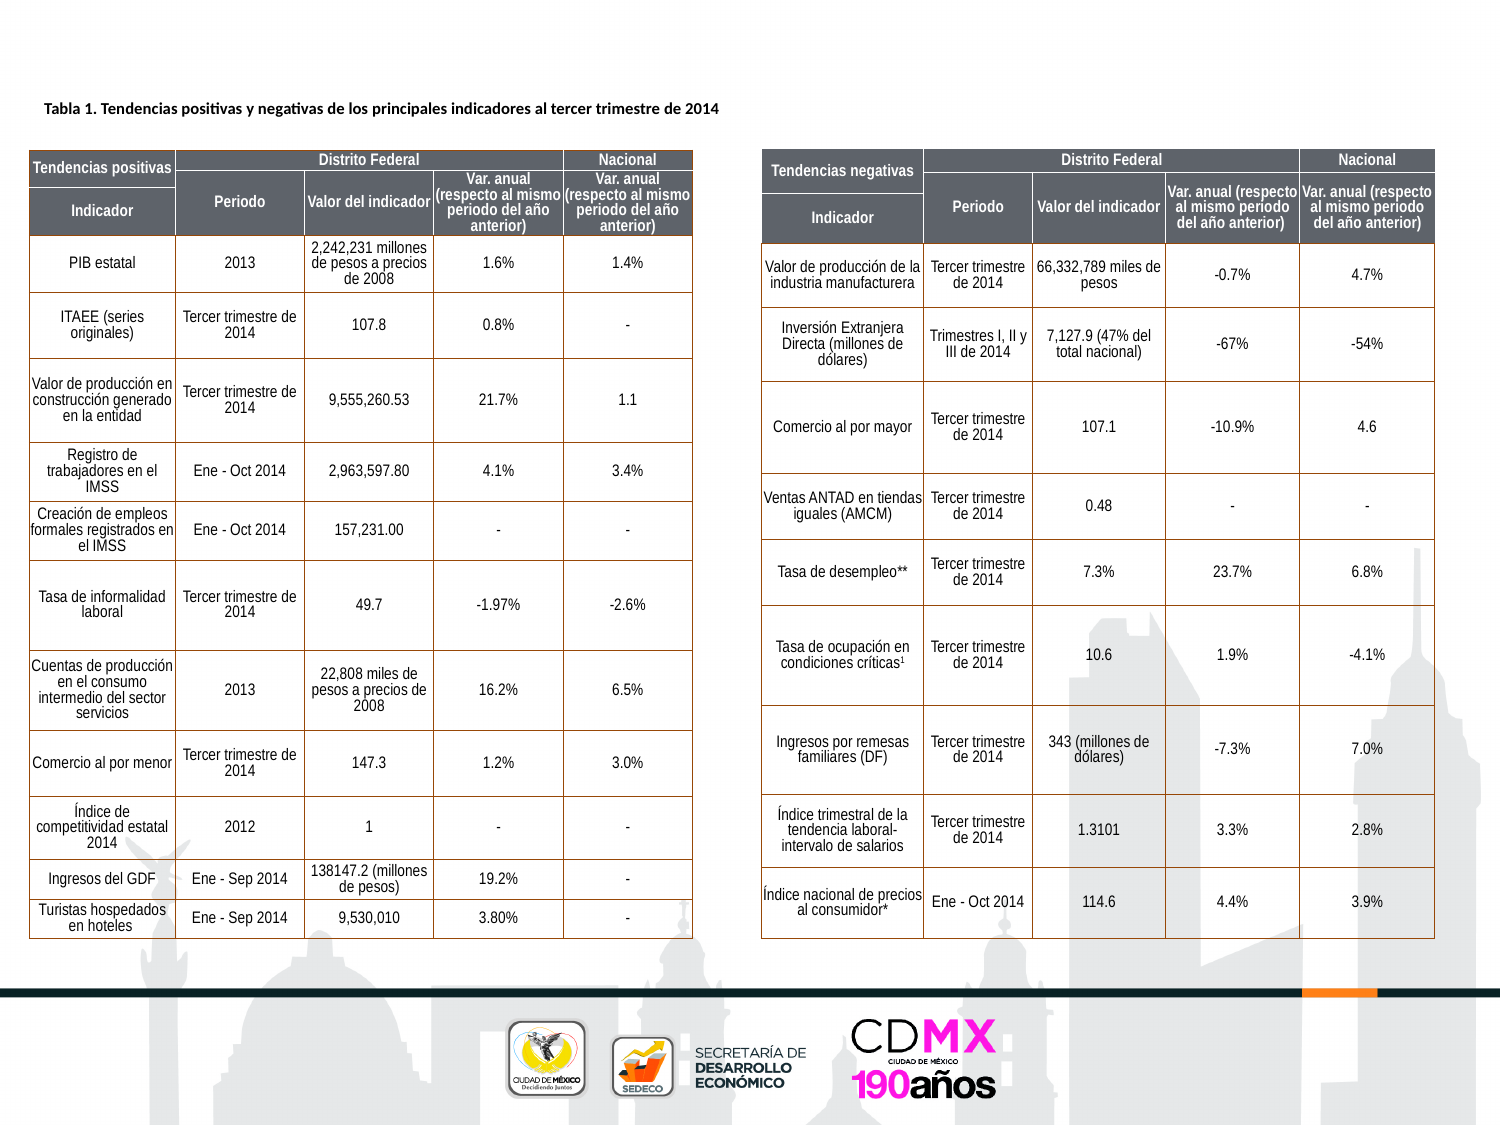

Tabla 1. Tendencias positivas y negativas de los principales indicadores al tercer trimestre de 2014
| Tendencias negativas | Distrito Federal |  |  | Nacional |
| --- | --- | --- | --- | --- |
|  | Periodo | Valor del indicador | Var. anual (respecto al mismo periodo del año anterior) | Var. anual (respecto al mismo periodo del año anterior) |
| Indicador |  |  |  |  |
| Valor de producción de la industria manufacturera | Tercer trimestre de 2014 | 66,332,789 miles de pesos | -0.7% | 4.7% |
| Inversión Extranjera Directa (millones de dólares) | Trimestres I, II y III de 2014 | 7,127.9 (47% del total nacional) | -67% | -54% |
| Comercio al por mayor | Tercer trimestre de 2014 | 107.1 | -10.9% | 4.6 |
| Ventas ANTAD en tiendas iguales (AMCM) | Tercer trimestre de 2014 | 0.48 | - | - |
| Tasa de desempleo\*\* | Tercer trimestre de 2014 | 7.3% | 23.7% | 6.8% |
| Tasa de ocupación en condiciones críticas1 | Tercer trimestre de 2014 | 10.6 | 1.9% | -4.1% |
| Ingresos por remesas familiares (DF) | Tercer trimestre de 2014 | 343 (millones de dólares) | -7.3% | 7.0% |
| Índice trimestral de la tendencia laboral- intervalo de salarios | Tercer trimestre de 2014 | 1.3101 | 3.3% | 2.8% |
| Índice nacional de precios al consumidor\* | Ene - Oct 2014 | 114.6 | 4.4% | 3.9% |
| Tendencias positivas | Distrito Federal |  |  | Nacional |
| --- | --- | --- | --- | --- |
|  | Periodo | Valor del indicador | Var. anual (respecto al mismo periodo del año anterior) | Var. anual (respecto al mismo periodo del año anterior) |
| Indicador |  |  |  |  |
| PIB estatal | 2013 | 2,242,231 millones de pesos a precios de 2008 | 1.6% | 1.4% |
| ITAEE (series originales) | Tercer trimestre de 2014 | 107.8 | 0.8% | - |
| Valor de producción en construcción generado en la entidad | Tercer trimestre de 2014 | 9,555,260.53 | 21.7% | 1.1 |
| Registro de trabajadores en el IMSS | Ene - Oct 2014 | 2,963,597.80 | 4.1% | 3.4% |
| Creación de empleos formales registrados en el IMSS | Ene - Oct 2014 | 157,231.00 | - | - |
| Tasa de informalidad laboral | Tercer trimestre de 2014 | 49.7 | -1.97% | -2.6% |
| Cuentas de producción en el consumo intermedio del sector servicios | 2013 | 22,808 miles de pesos a precios de 2008 | 16.2% | 6.5% |
| Comercio al por menor | Tercer trimestre de 2014 | 147.3 | 1.2% | 3.0% |
| Índice de competitividad estatal 2014 | 2012 | 1 | - | - |
| Ingresos del GDF | Ene - Sep 2014 | 138147.2 (millones de pesos) | 19.2% | - |
| Turistas hospedados en hoteles | Ene - Sep 2014 | 9,530,010 | 3.80% | - |